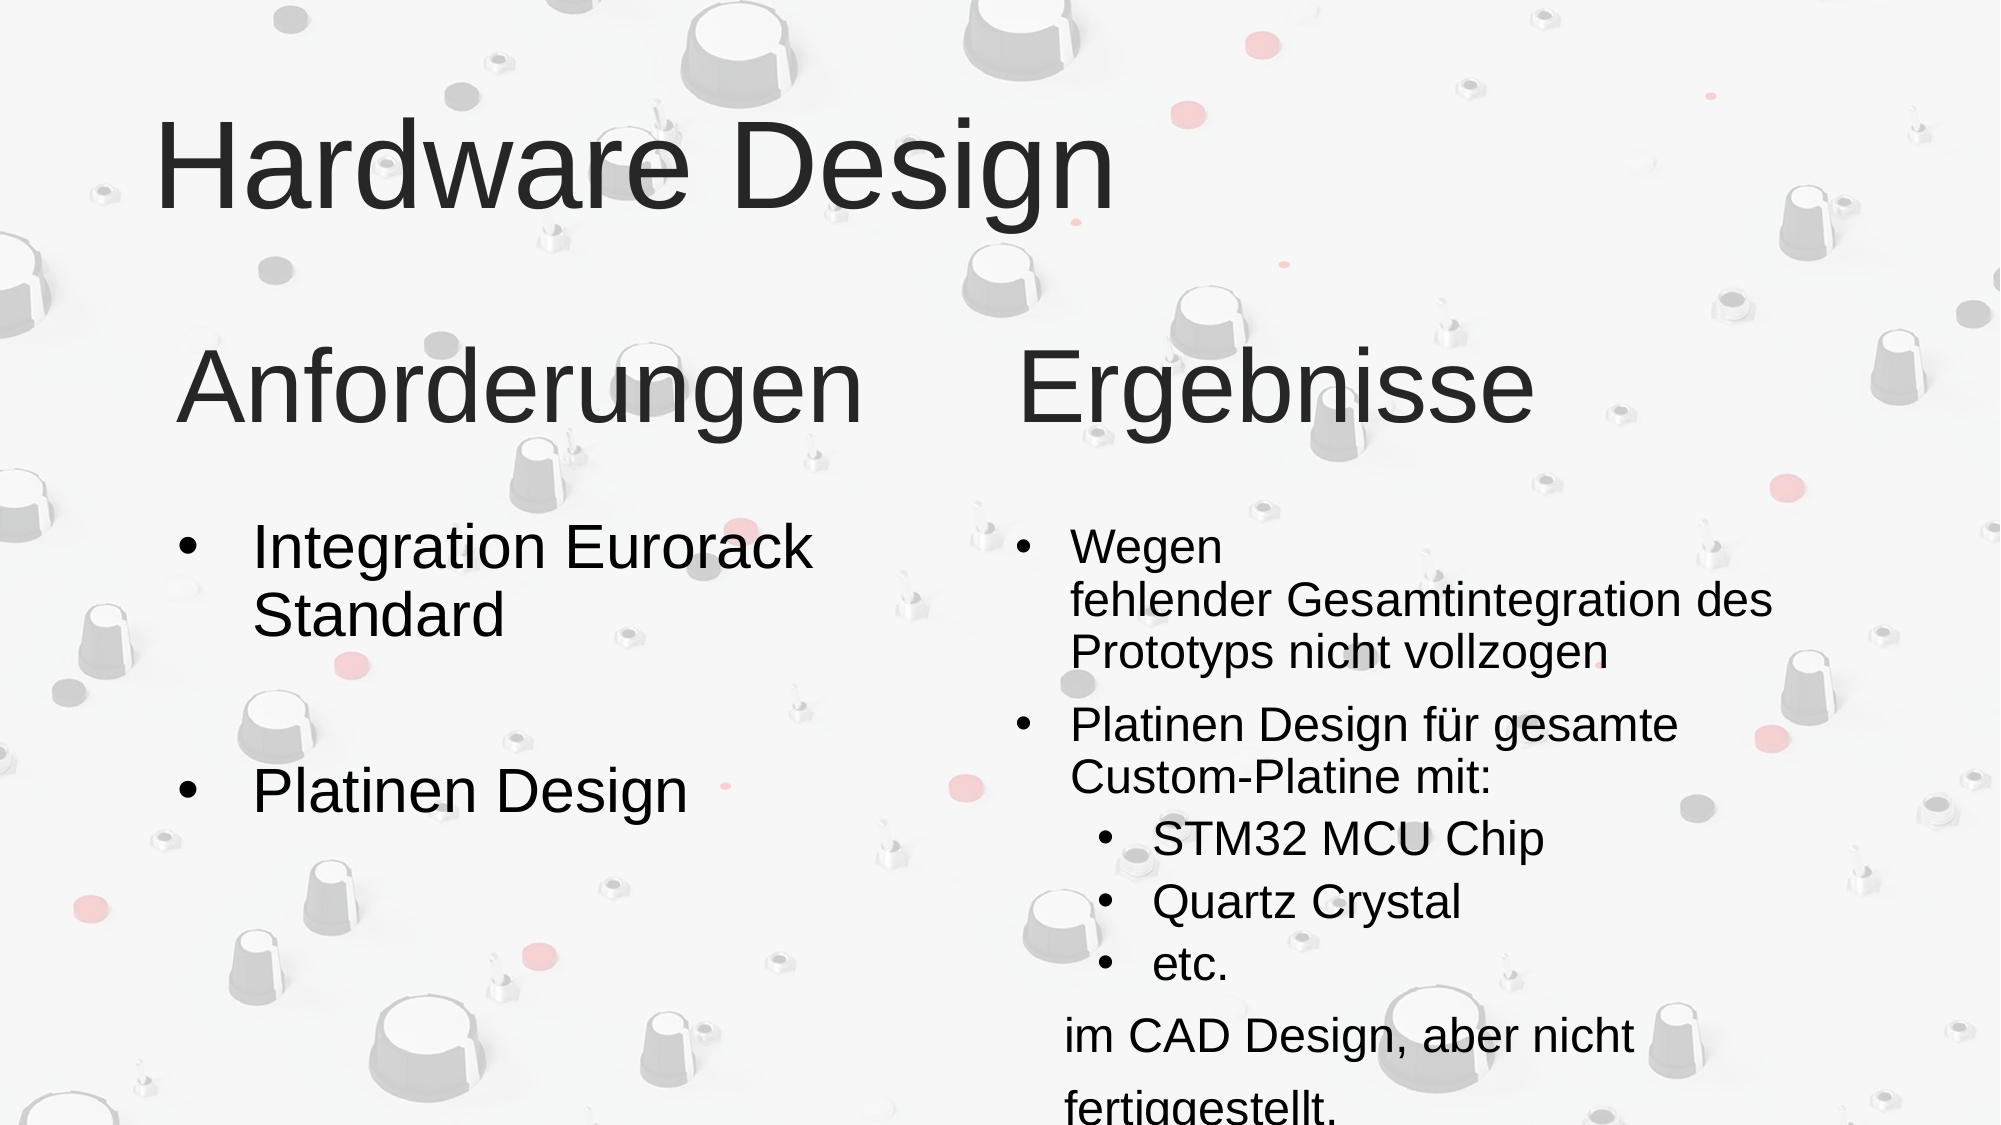

# Hardware Design
Anforderungen
Ergebnisse

Integration Eurorack Standard

Platinen Design

Wegen fehlender Gesamtintegration des Prototyps nicht vollzogen
Platinen Design für gesamte Custom-Platine mit:
STM32 MCU Chip
Quartz Crystal
etc.
 im CAD Design, aber nicht
 fertiggestellt.